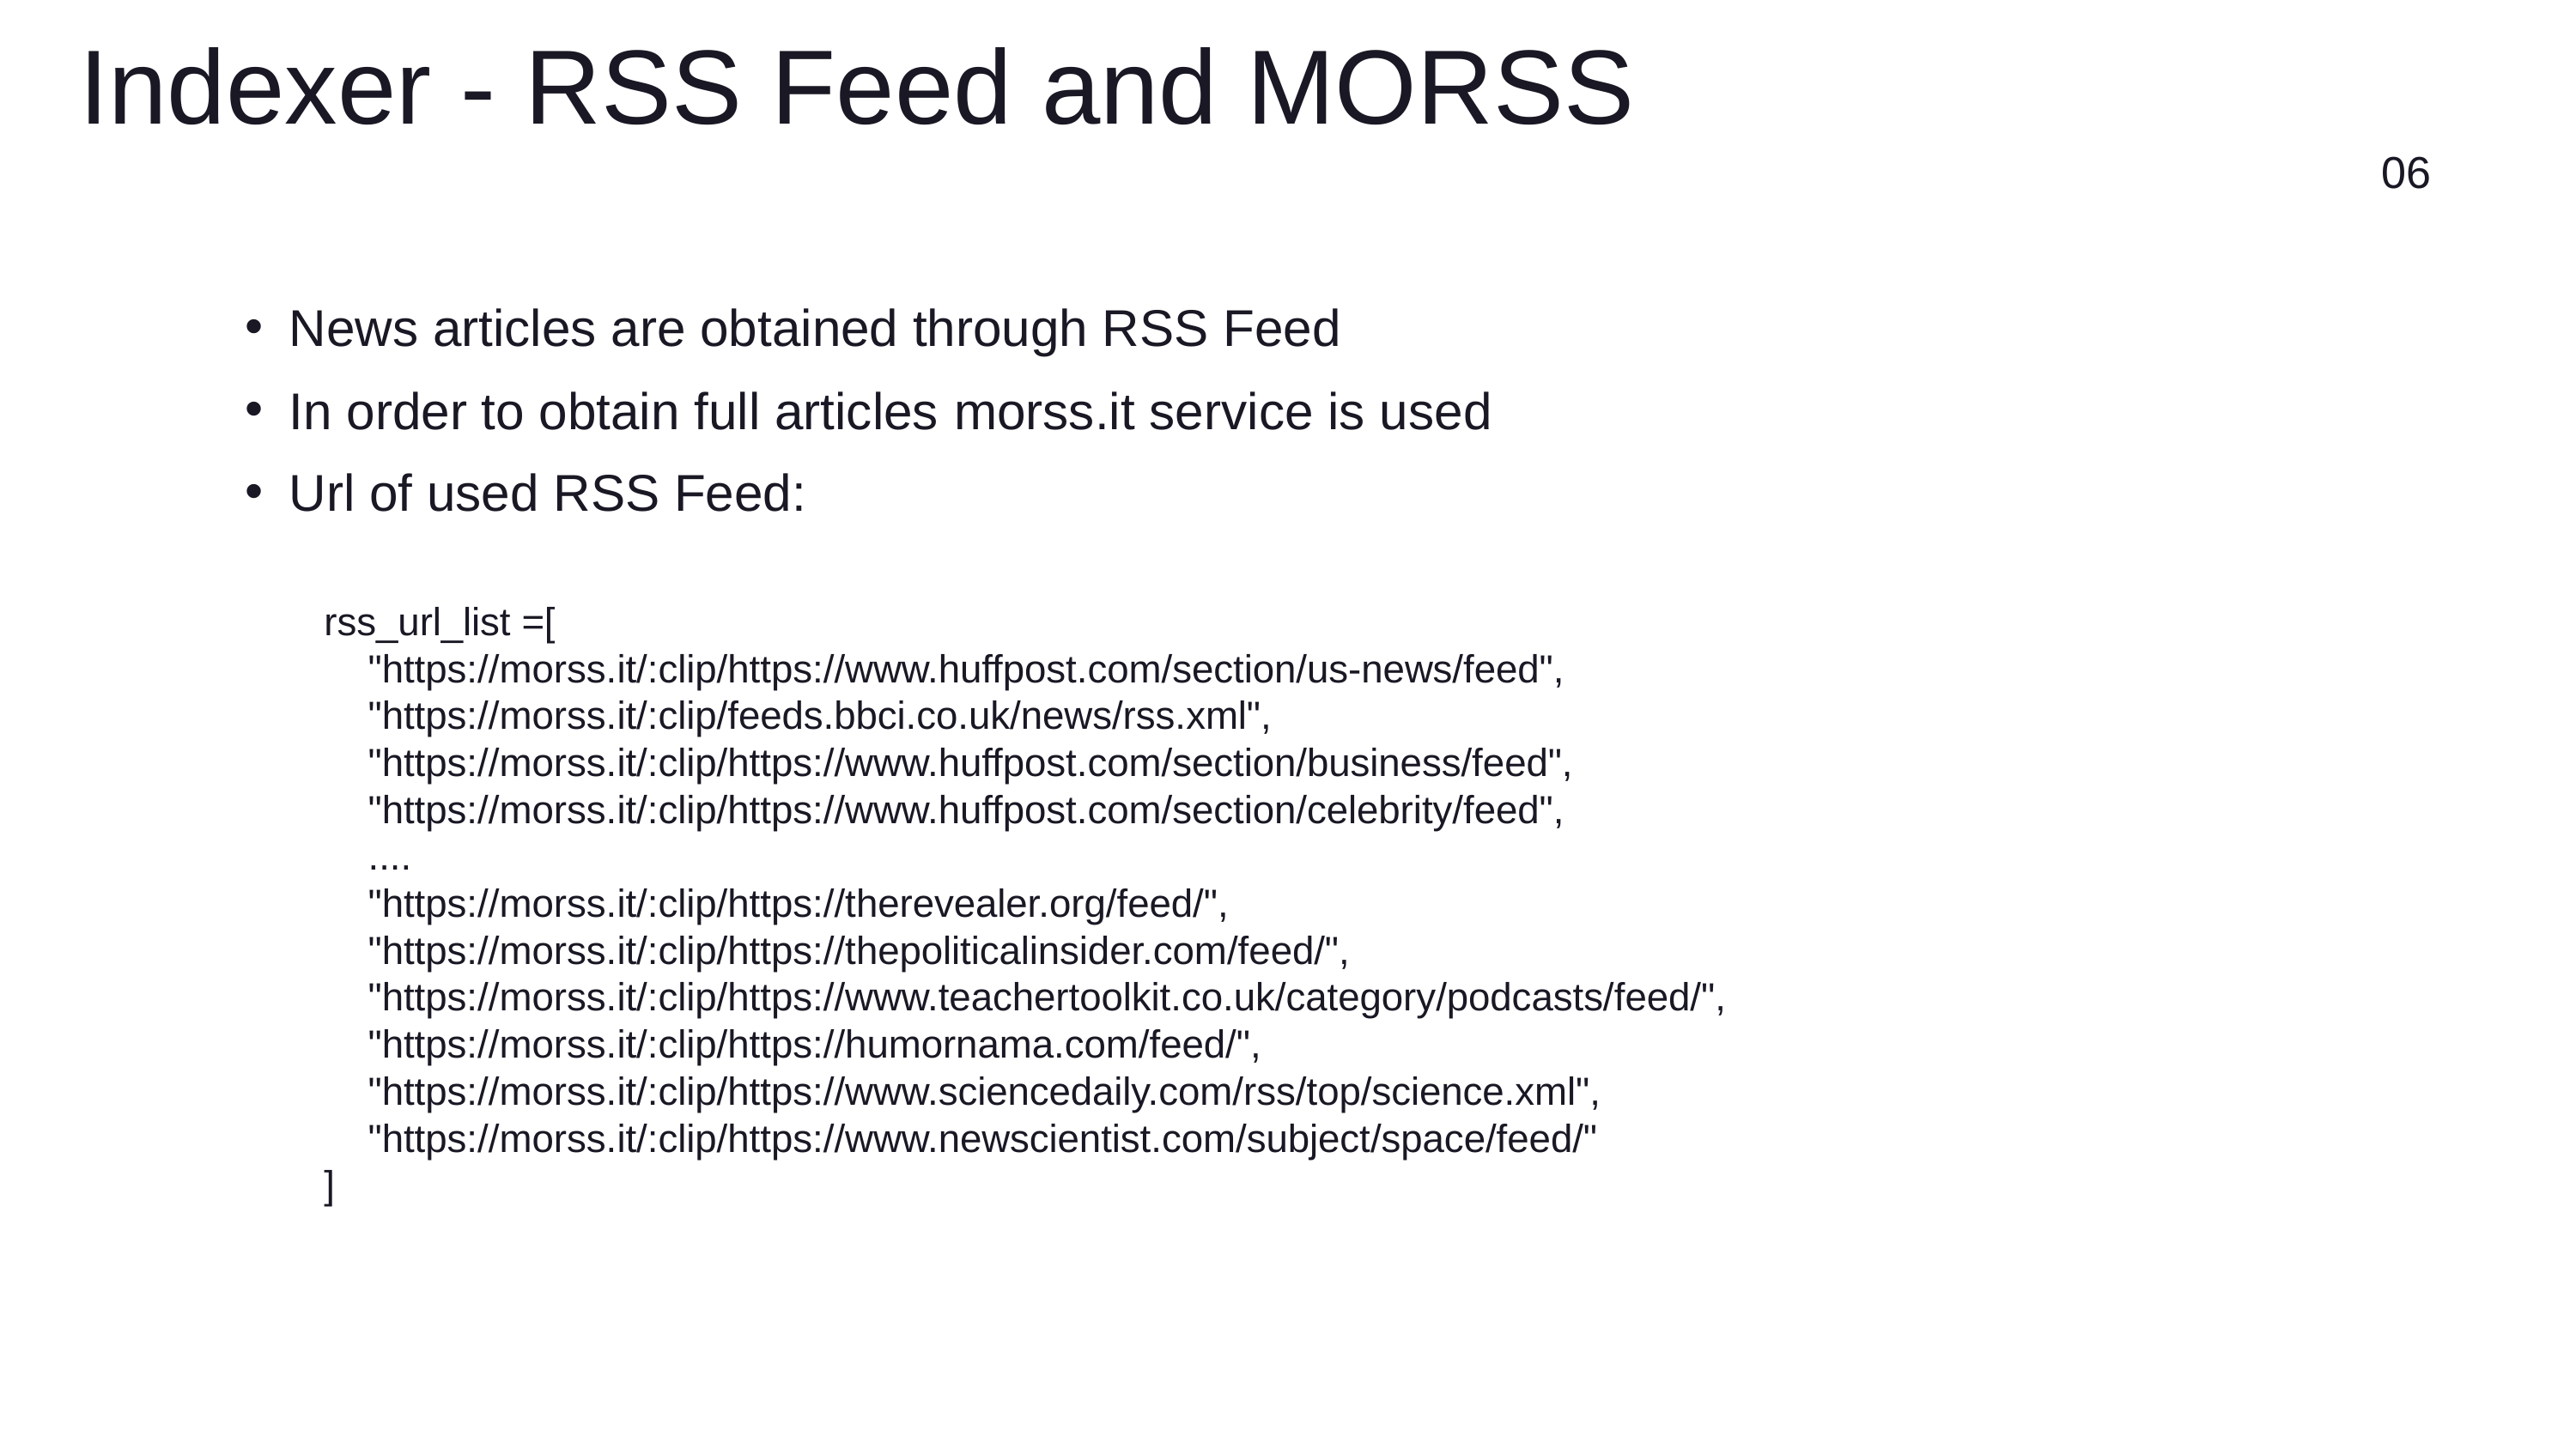

Indexer - RSS Feed and MORSS
06
News articles are obtained through RSS Feed
In order to obtain full articles morss.it service is used
Url of used RSS Feed:

rss_url_list =[
    "https://morss.it/:clip/https://www.huffpost.com/section/us-news/feed",
    "https://morss.it/:clip/feeds.bbci.co.uk/news/rss.xml",
    "https://morss.it/:clip/https://www.huffpost.com/section/business/feed",
    "https://morss.it/:clip/https://www.huffpost.com/section/celebrity/feed",
    ....
    "https://morss.it/:clip/https://therevealer.org/feed/",
    "https://morss.it/:clip/https://thepoliticalinsider.com/feed/",
    "https://morss.it/:clip/https://www.teachertoolkit.co.uk/category/podcasts/feed/",
    "https://morss.it/:clip/https://humornama.com/feed/",
    "https://morss.it/:clip/https://www.sciencedaily.com/rss/top/science.xml",
    "https://morss.it/:clip/https://www.newscientist.com/subject/space/feed/"
]